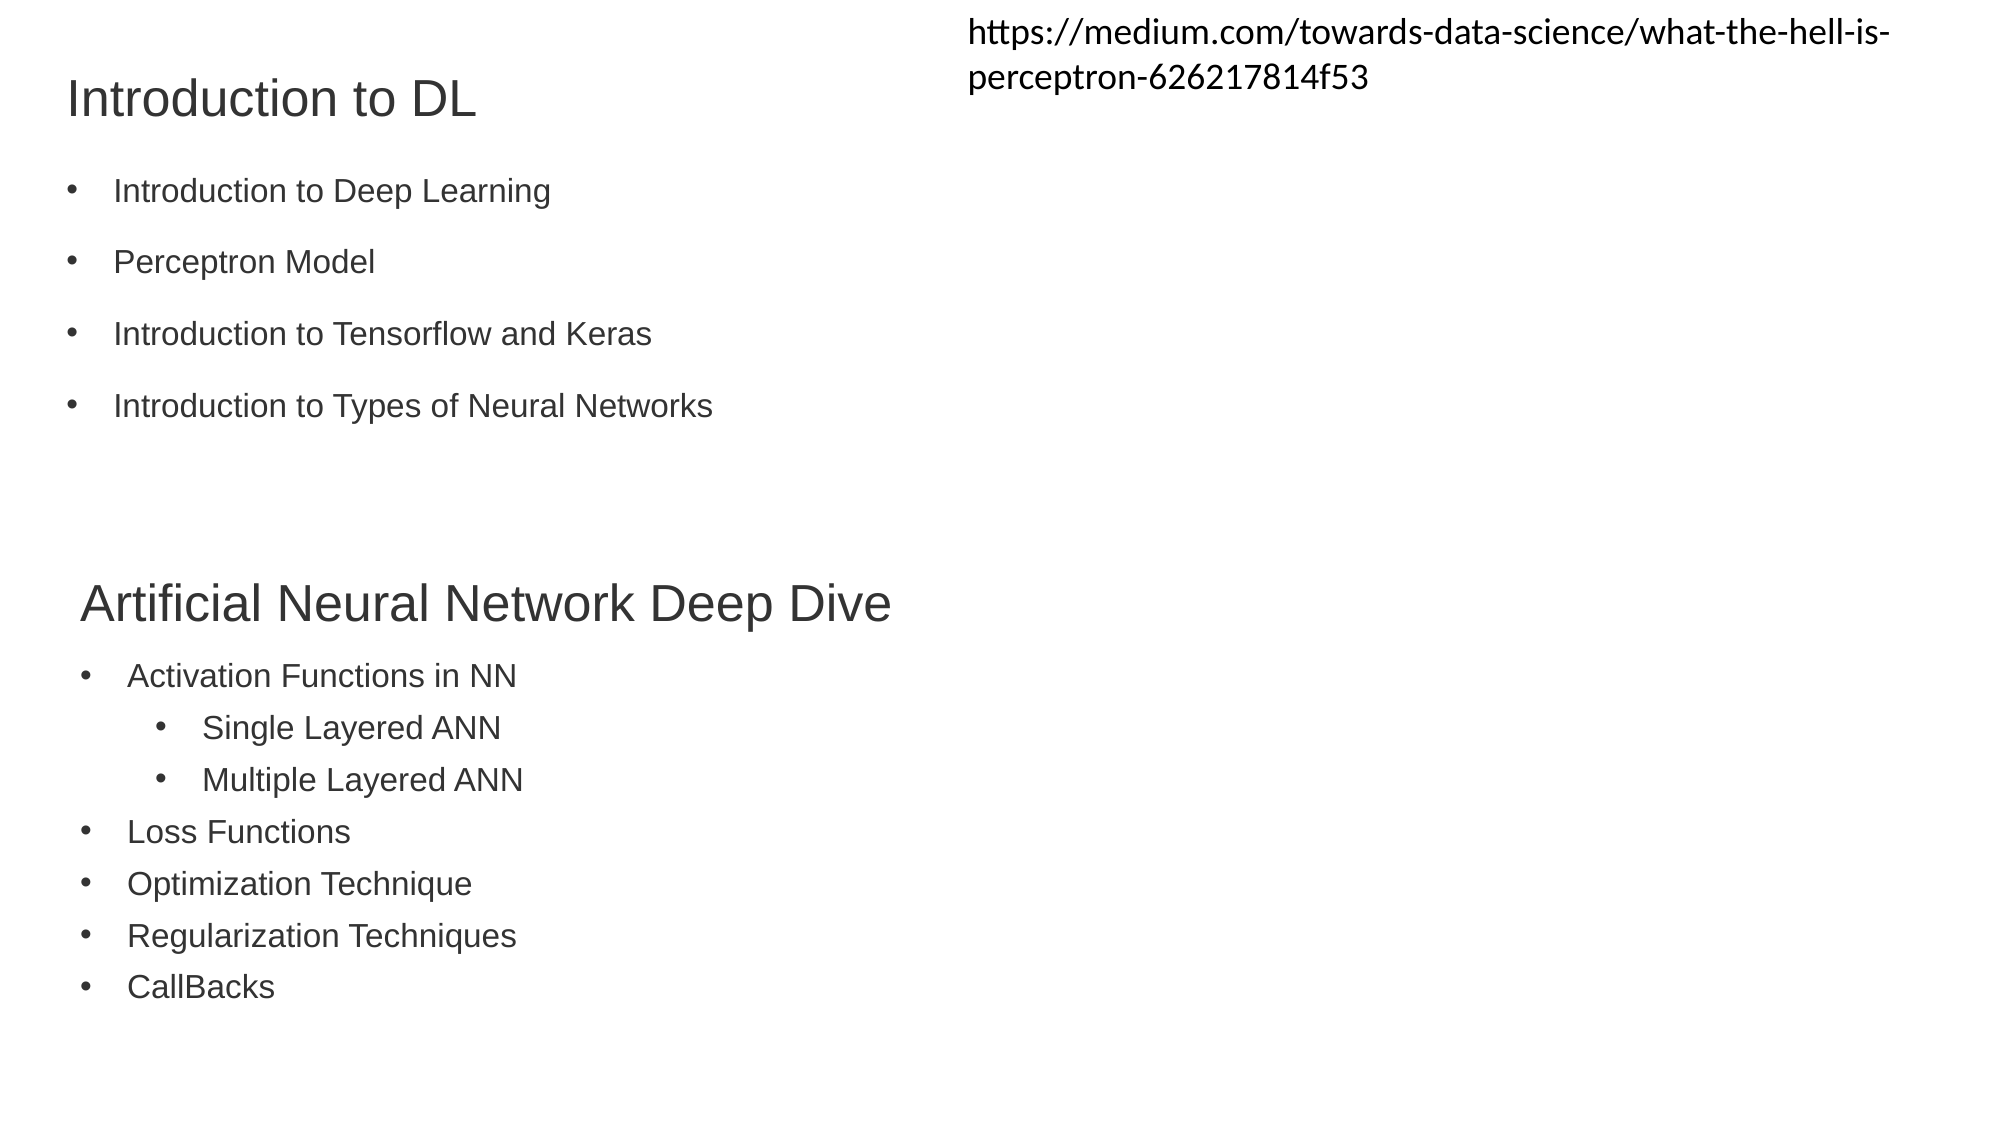

https://medium.com/towards-data-science/what-the-hell-is-perceptron-626217814f53
Introduction to DL
Introduction to Deep Learning
Perceptron Model
Introduction to Tensorflow and Keras
Introduction to Types of Neural Networks
Artificial Neural Network Deep Dive
Activation Functions in NN
Single Layered ANN
Multiple Layered ANN
Loss Functions
Optimization Technique
Regularization Techniques
CallBacks